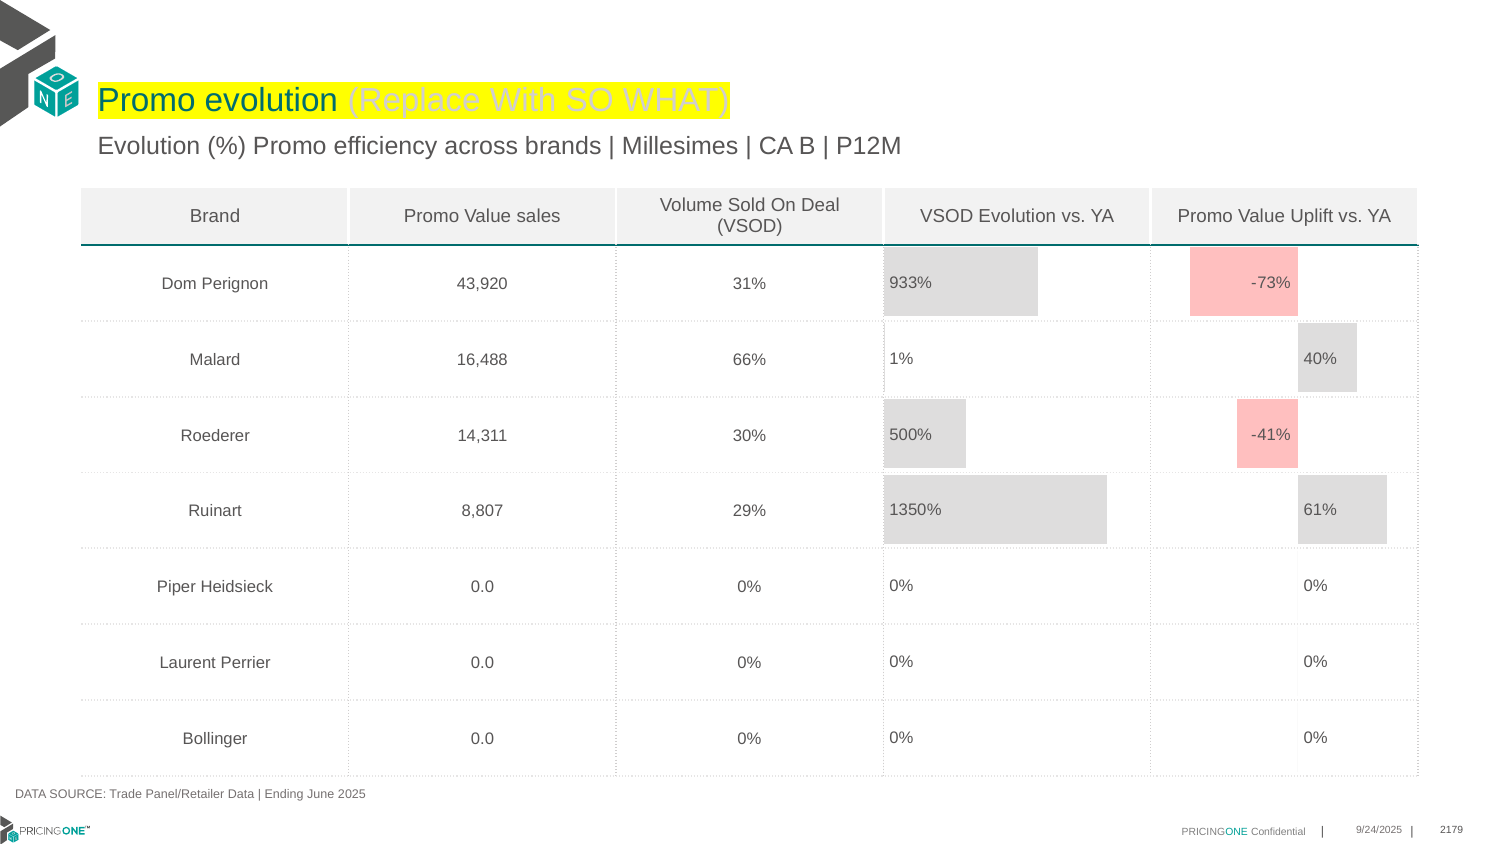

# Promo evolution (Replace With SO WHAT)
Evolution (%) Promo efficiency across brands | Millesimes | CA B | P12M
| Brand | Promo Value sales | Volume Sold On Deal (VSOD) | VSOD Evolution vs. YA | Promo Value Uplift vs. YA |
| --- | --- | --- | --- | --- |
| Dom Perignon | 43,920 | 31% |  |  |
| Malard | 16,488 | 66% |  |  |
| Roederer | 14,311 | 30% |  |  |
| Ruinart | 8,807 | 29% |  |  |
| Piper Heidsieck | 0.0 | 0% |  |  |
| Laurent Perrier | 0.0 | 0% |  |  |
| Bollinger | 0.0 | 0% |  |  |

### Chart

| Category | VSOD Evaluation vs YA |
|---|---|
| Dom Perignon | 9.333 |
| Malard | 0.014999999999999902 |
| Roederer | 5.0 |
| Ruinart | 13.5 |
| Piper Heidsieck | 0.0 |
| Laurent Perrier | 0.0 |
| Bollinger | 0.0 |

### Chart

| Category | Promo Value Uplift vs YA |
|---|---|
| Dom Perignon | -0.7329140245055077 |
| Malard | 0.40340504149197276 |
| Roederer | -0.41362177030905656 |
| Ruinart | 0.6091159118837741 |
| Piper Heidsieck | 0.0 |
| Laurent Perrier | 0.0 |
| Bollinger | 0.0 |
DATA SOURCE: Trade Panel/Retailer Data | Ending June 2025

9/24/2025
2179